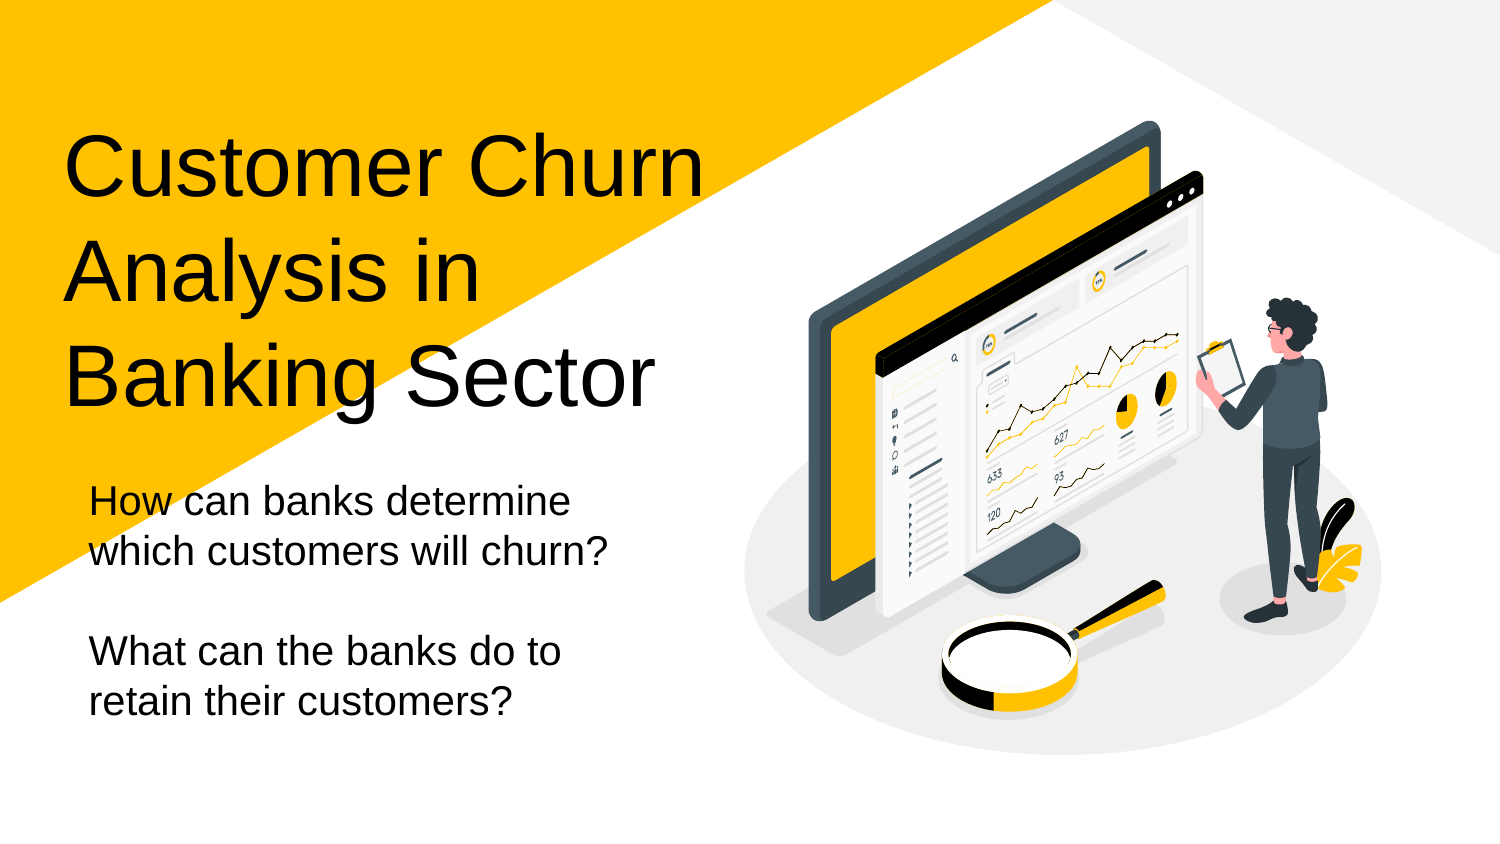

Customer Churn Analysis in Banking Sector

# How can banks determine which customers will churn?

What can the banks do to retain their customers?